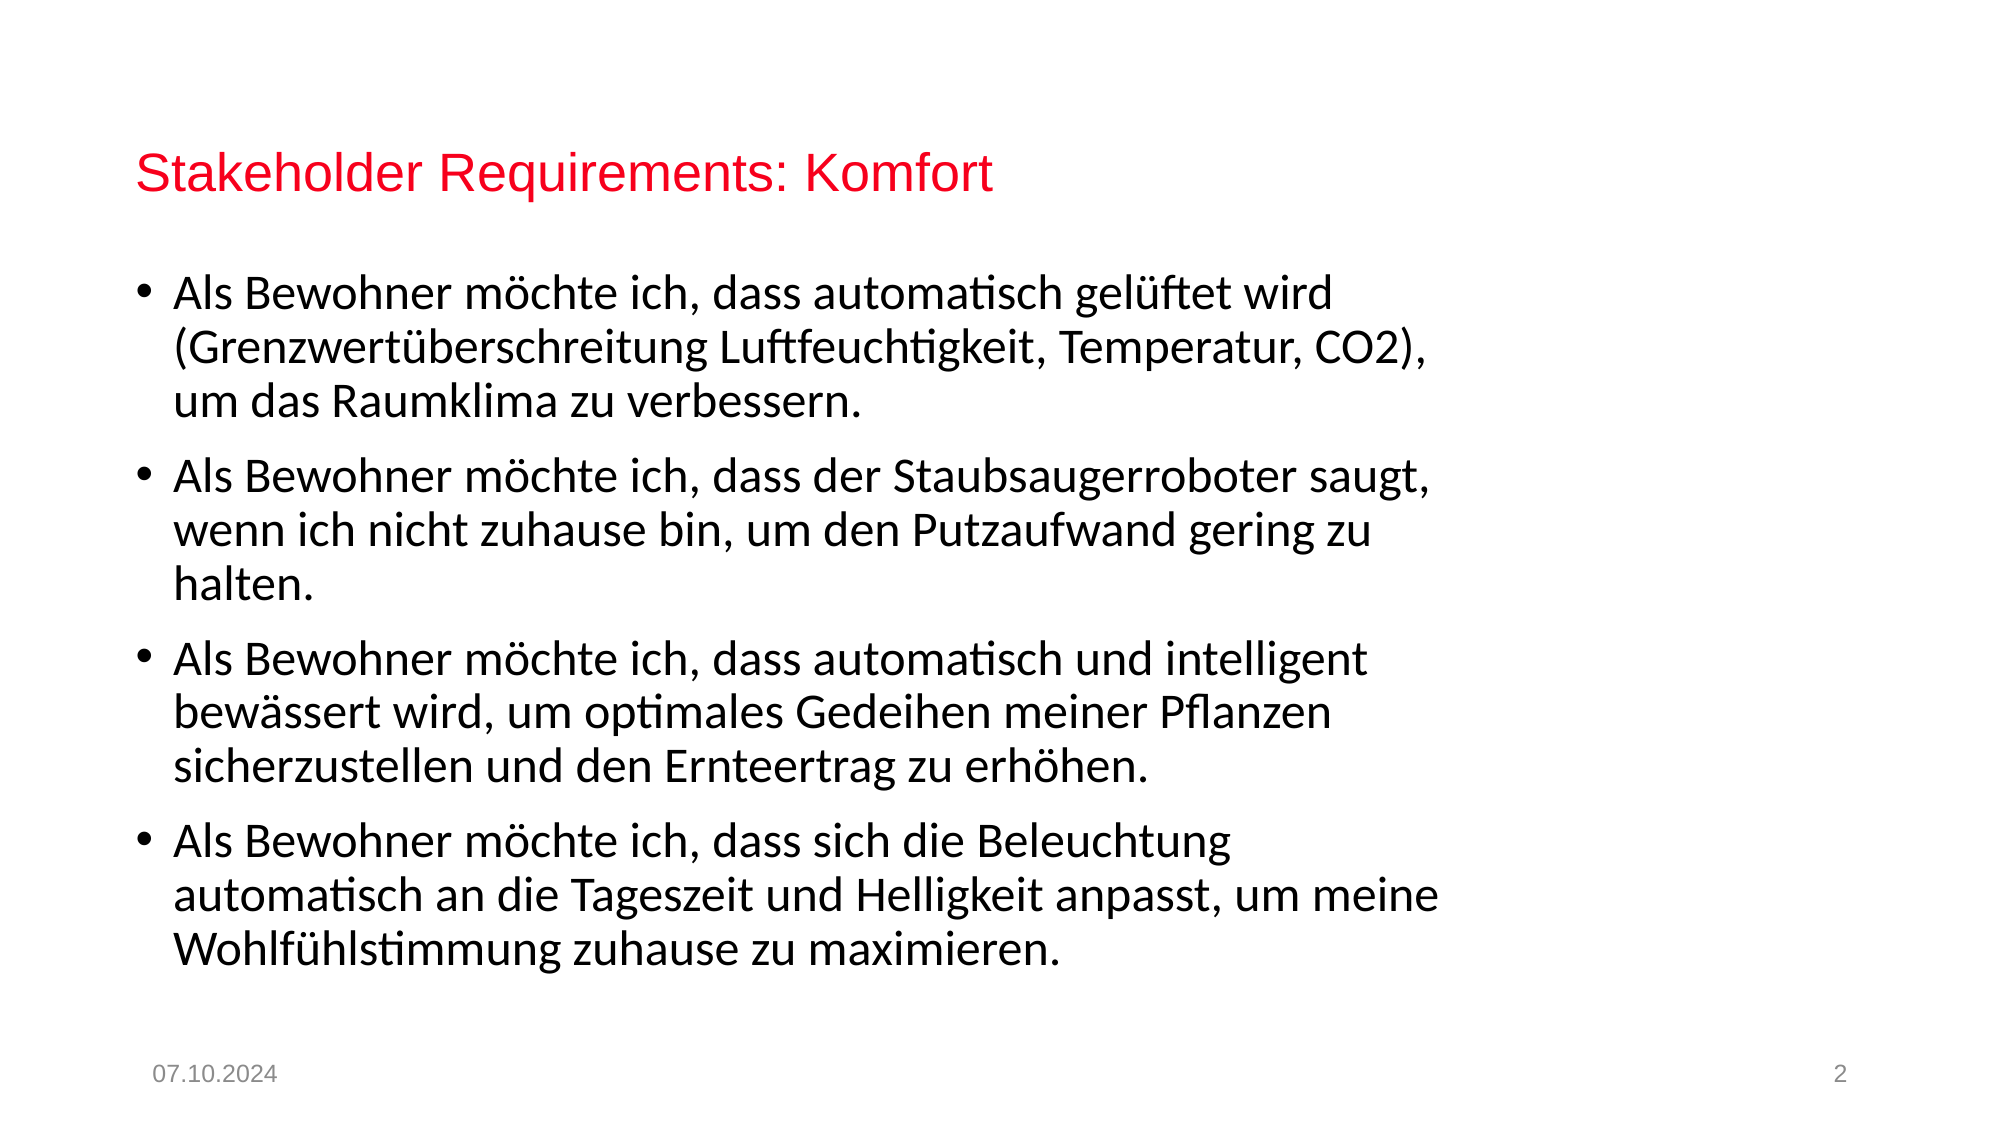

# Stakeholder Requirements: Komfort
Als Bewohner möchte ich, dass automatisch gelüftet wird (Grenzwertüberschreitung Luftfeuchtigkeit, Temperatur, CO2), um das Raumklima zu verbessern.
Als Bewohner möchte ich, dass der Staubsaugerroboter saugt, wenn ich nicht zuhause bin, um den Putzaufwand gering zu halten.
Als Bewohner möchte ich, dass automatisch und intelligent bewässert wird, um optimales Gedeihen meiner Pflanzen sicherzustellen und den Ernteertrag zu erhöhen.
Als Bewohner möchte ich, dass sich die Beleuchtung automatisch an die Tageszeit und Helligkeit anpasst, um meine Wohlfühlstimmung zuhause zu maximieren.
07.10.2024

2